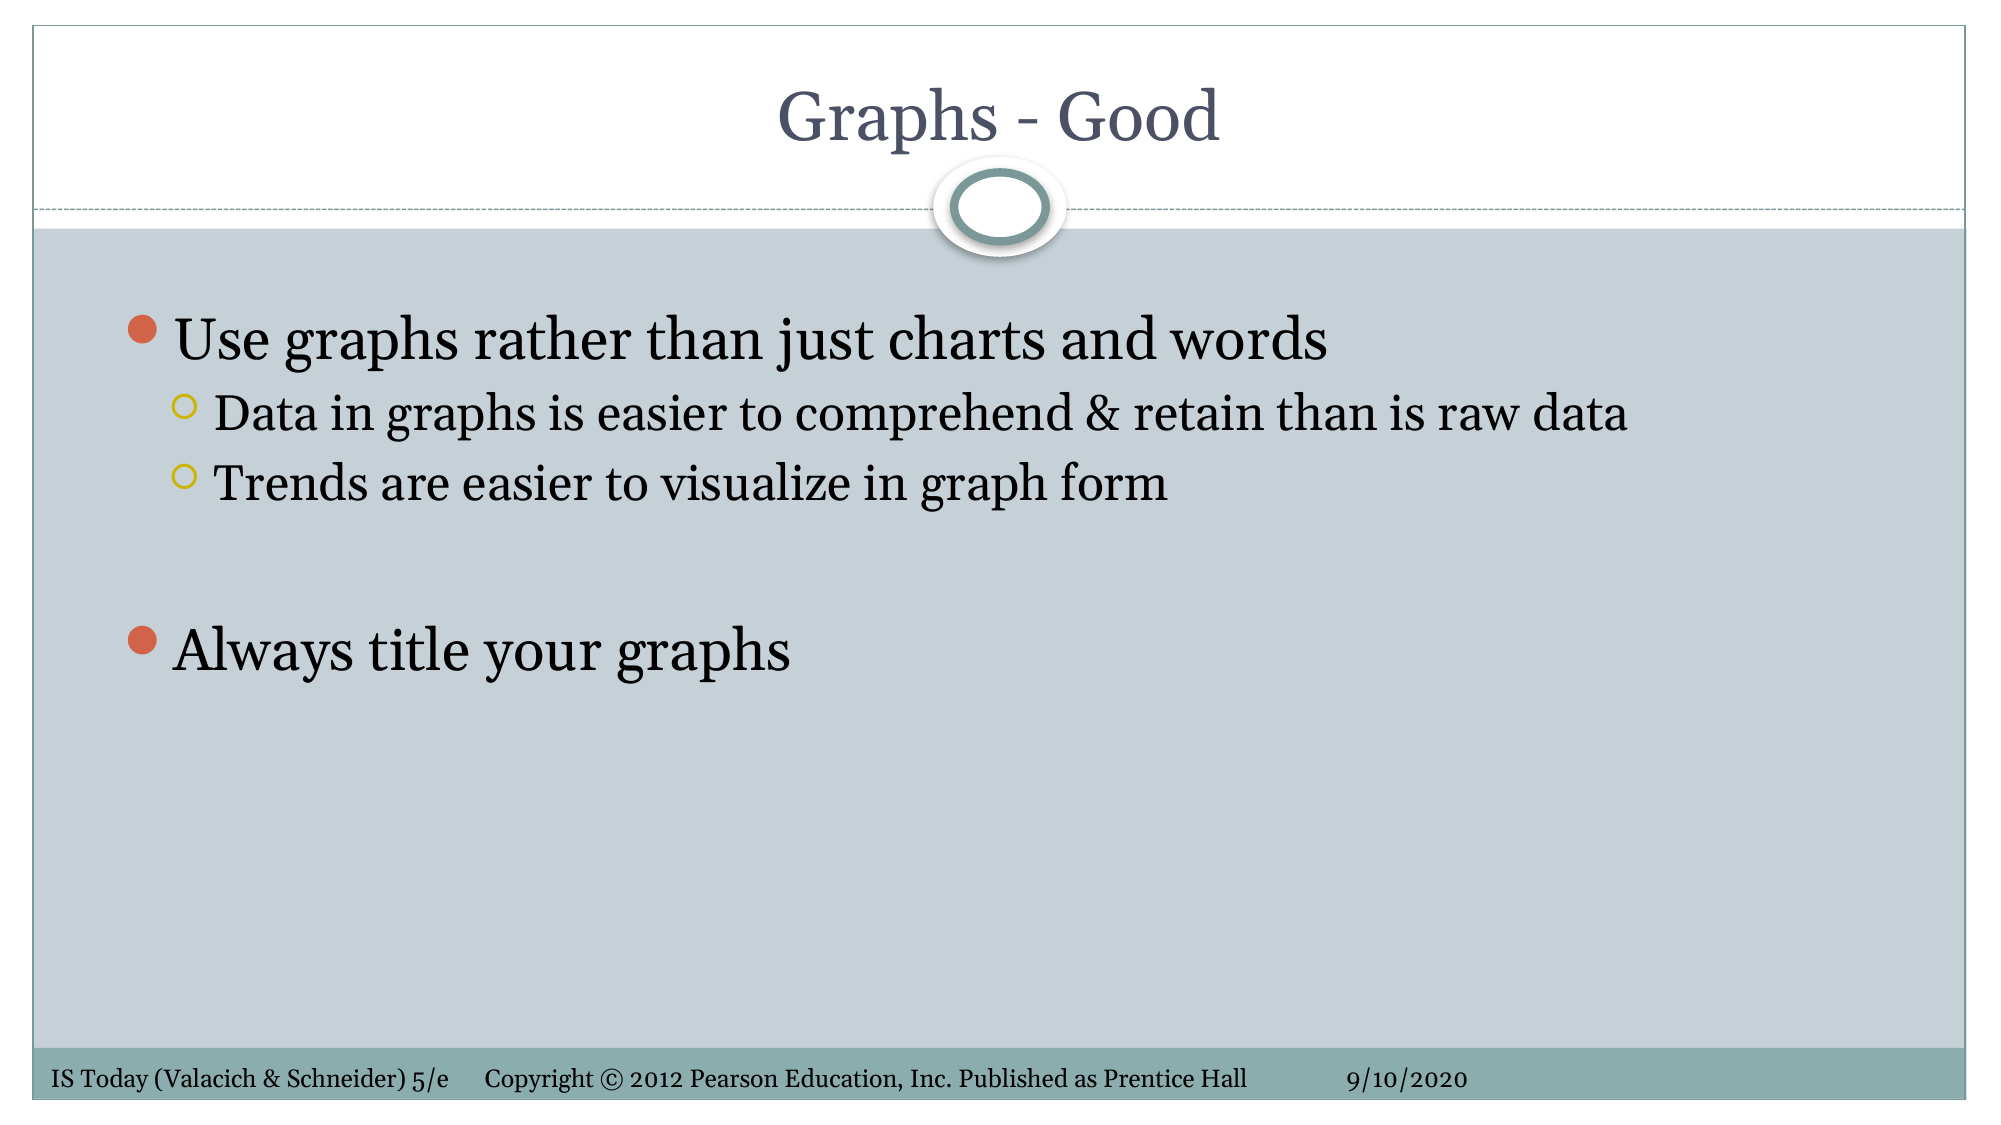

# Graphs - Good
Use graphs rather than just charts and words
Data in graphs is easier to comprehend & retain than is raw data
Trends are easier to visualize in graph form

Always title your graphs